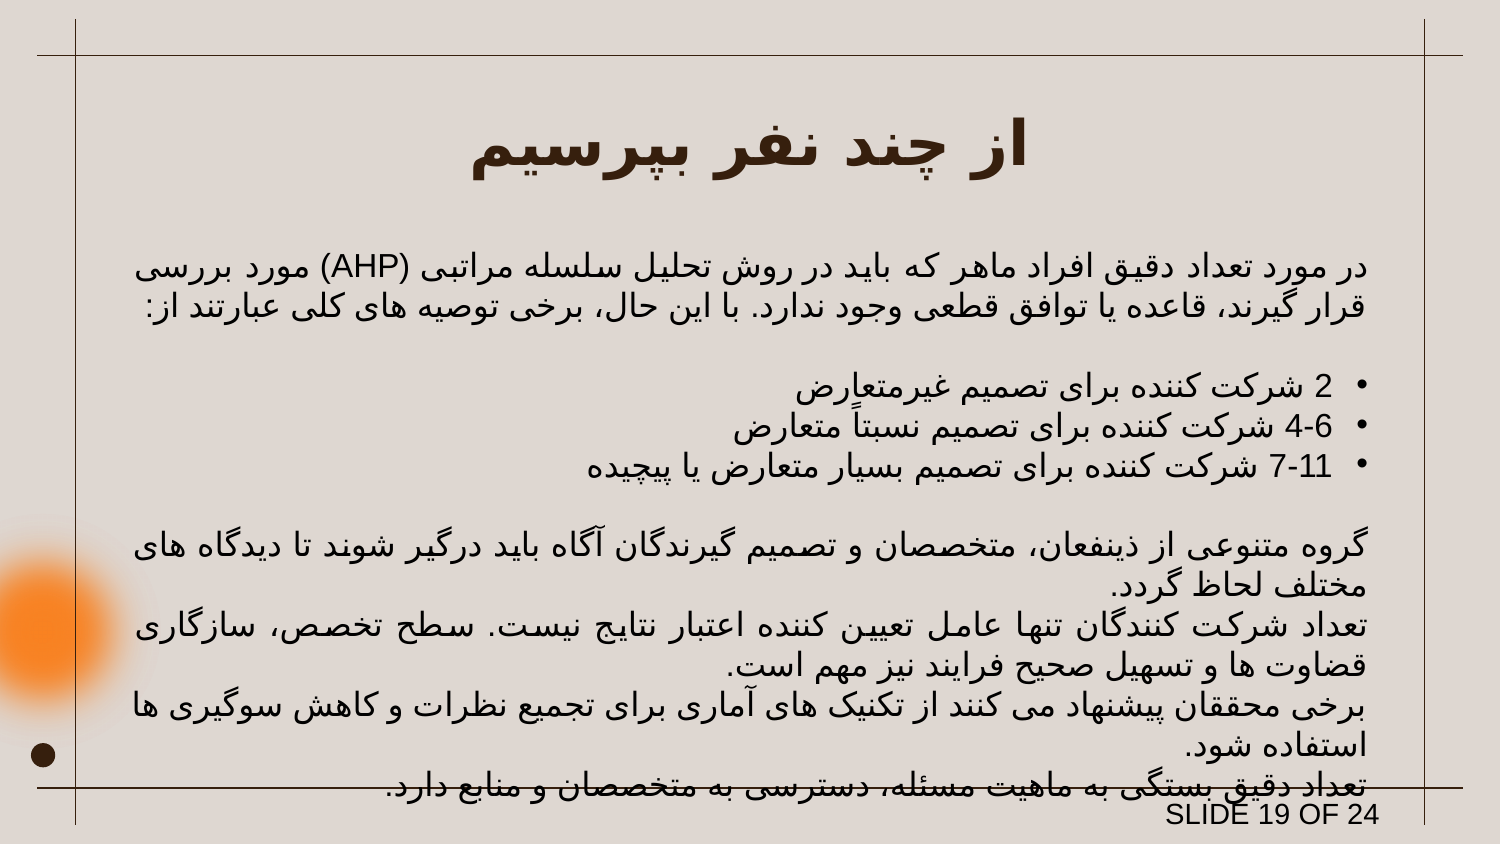

# از چند نفر بپرسیم

در مورد تعداد دقیق افراد ماهر که باید در روش تحلیل سلسله مراتبی (AHP) مورد بررسی قرار گیرند، قاعده یا توافق قطعی وجود ندارد. با این حال، برخی توصیه های کلی عبارتند از:

2 شرکت کننده برای تصمیم غیرمتعارض
4-6 شرکت کننده برای تصمیم نسبتاً متعارض
7-11 شرکت کننده برای تصمیم بسیار متعارض یا پیچیده

گروه متنوعی از ذینفعان، متخصصان و تصمیم گیرندگان آگاه باید درگیر شوند تا دیدگاه های مختلف لحاظ گردد.
تعداد شرکت کنندگان تنها عامل تعیین کننده اعتبار نتایج نیست. سطح تخصص، سازگاری قضاوت ها و تسهیل صحیح فرایند نیز مهم است.
برخی محققان پیشنهاد می کنند از تکنیک های آماری برای تجمیع نظرات و کاهش سوگیری ها استفاده شود.
تعداد دقیق بستگی به ماهیت مسئله، دسترسی به متخصصان و منابع دارد.